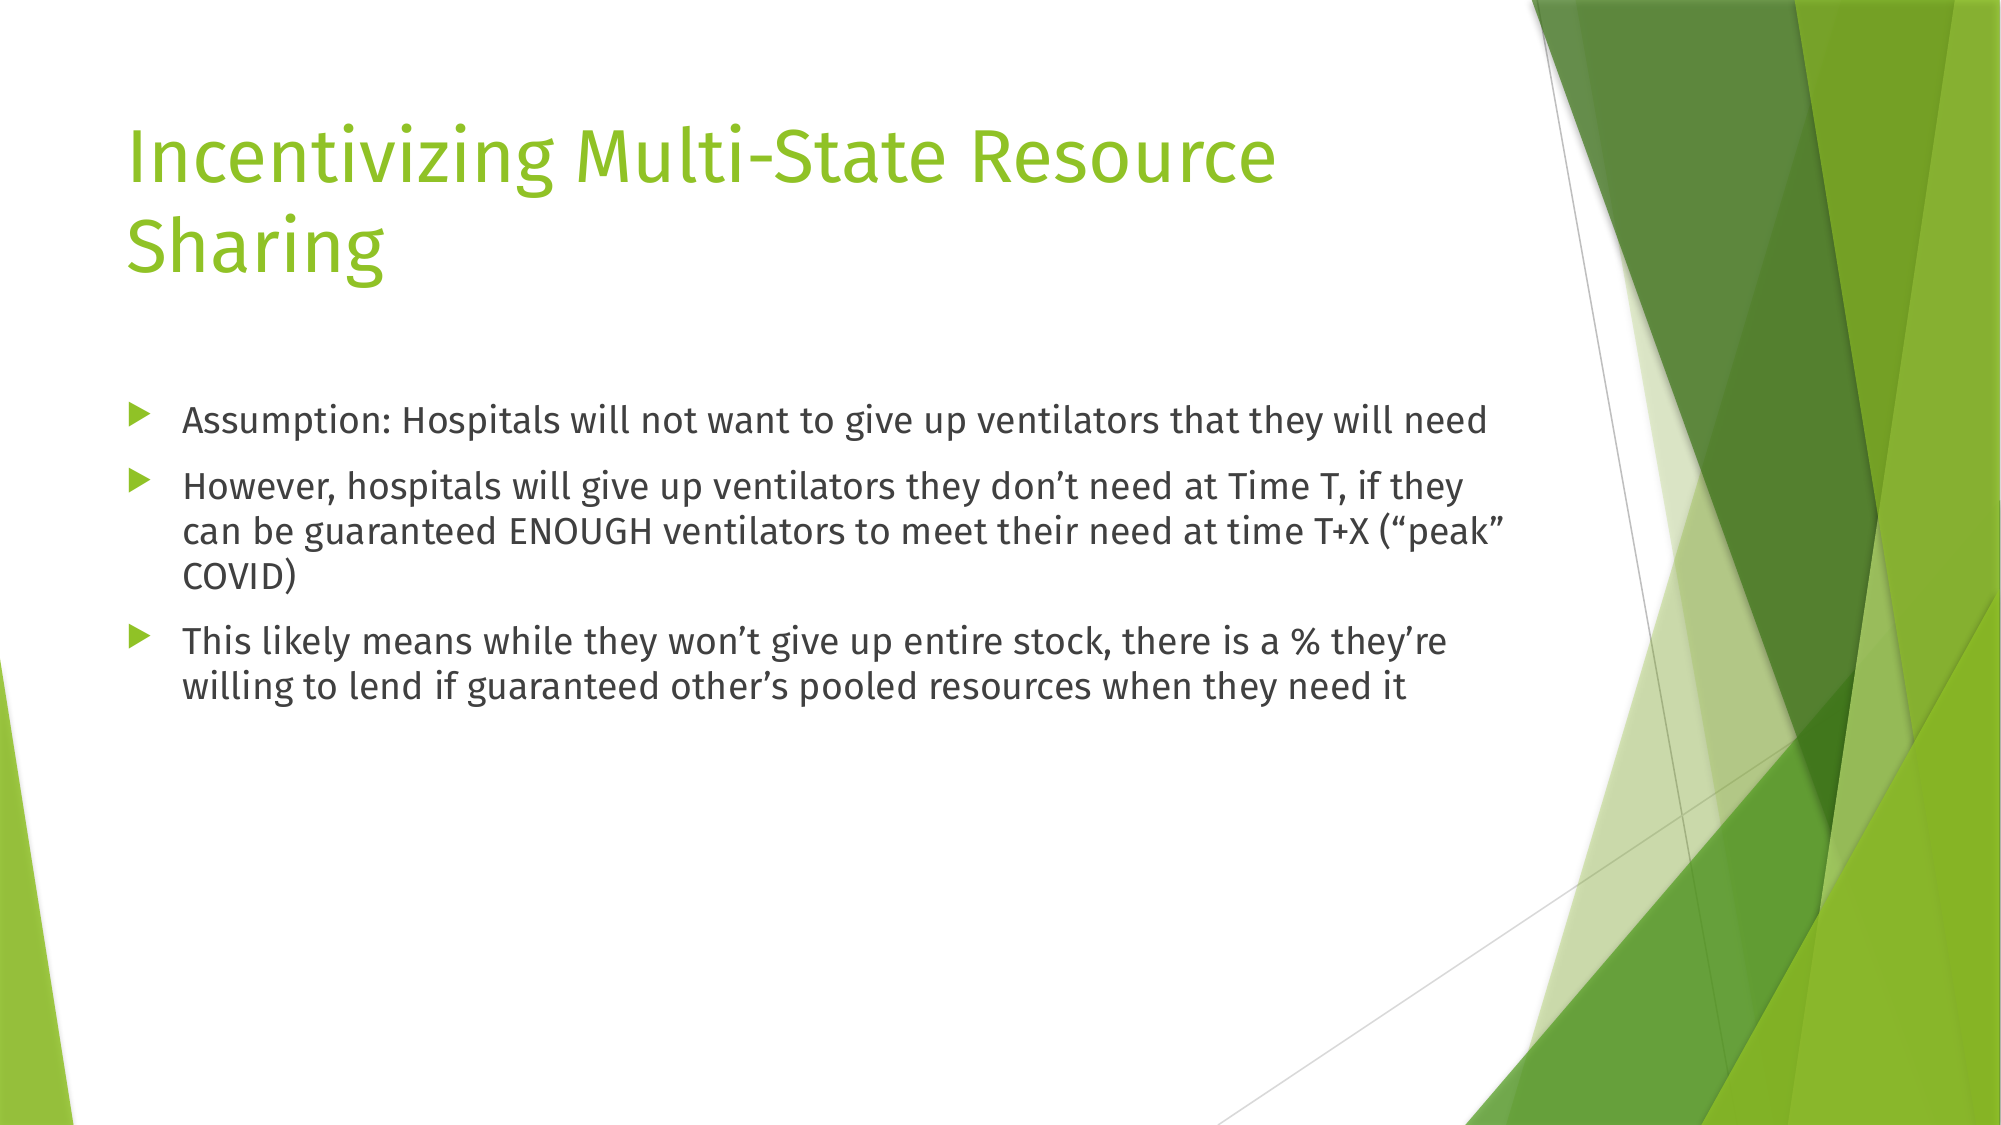

# Incentivizing Multi-State Resource Sharing
Assumption: Hospitals will not want to give up ventilators that they will need
However, hospitals will give up ventilators they don’t need at Time T, if they can be guaranteed ENOUGH ventilators to meet their need at time T+X (“peak” COVID)
This likely means while they won’t give up entire stock, there is a % they’re willing to lend if guaranteed other’s pooled resources when they need it